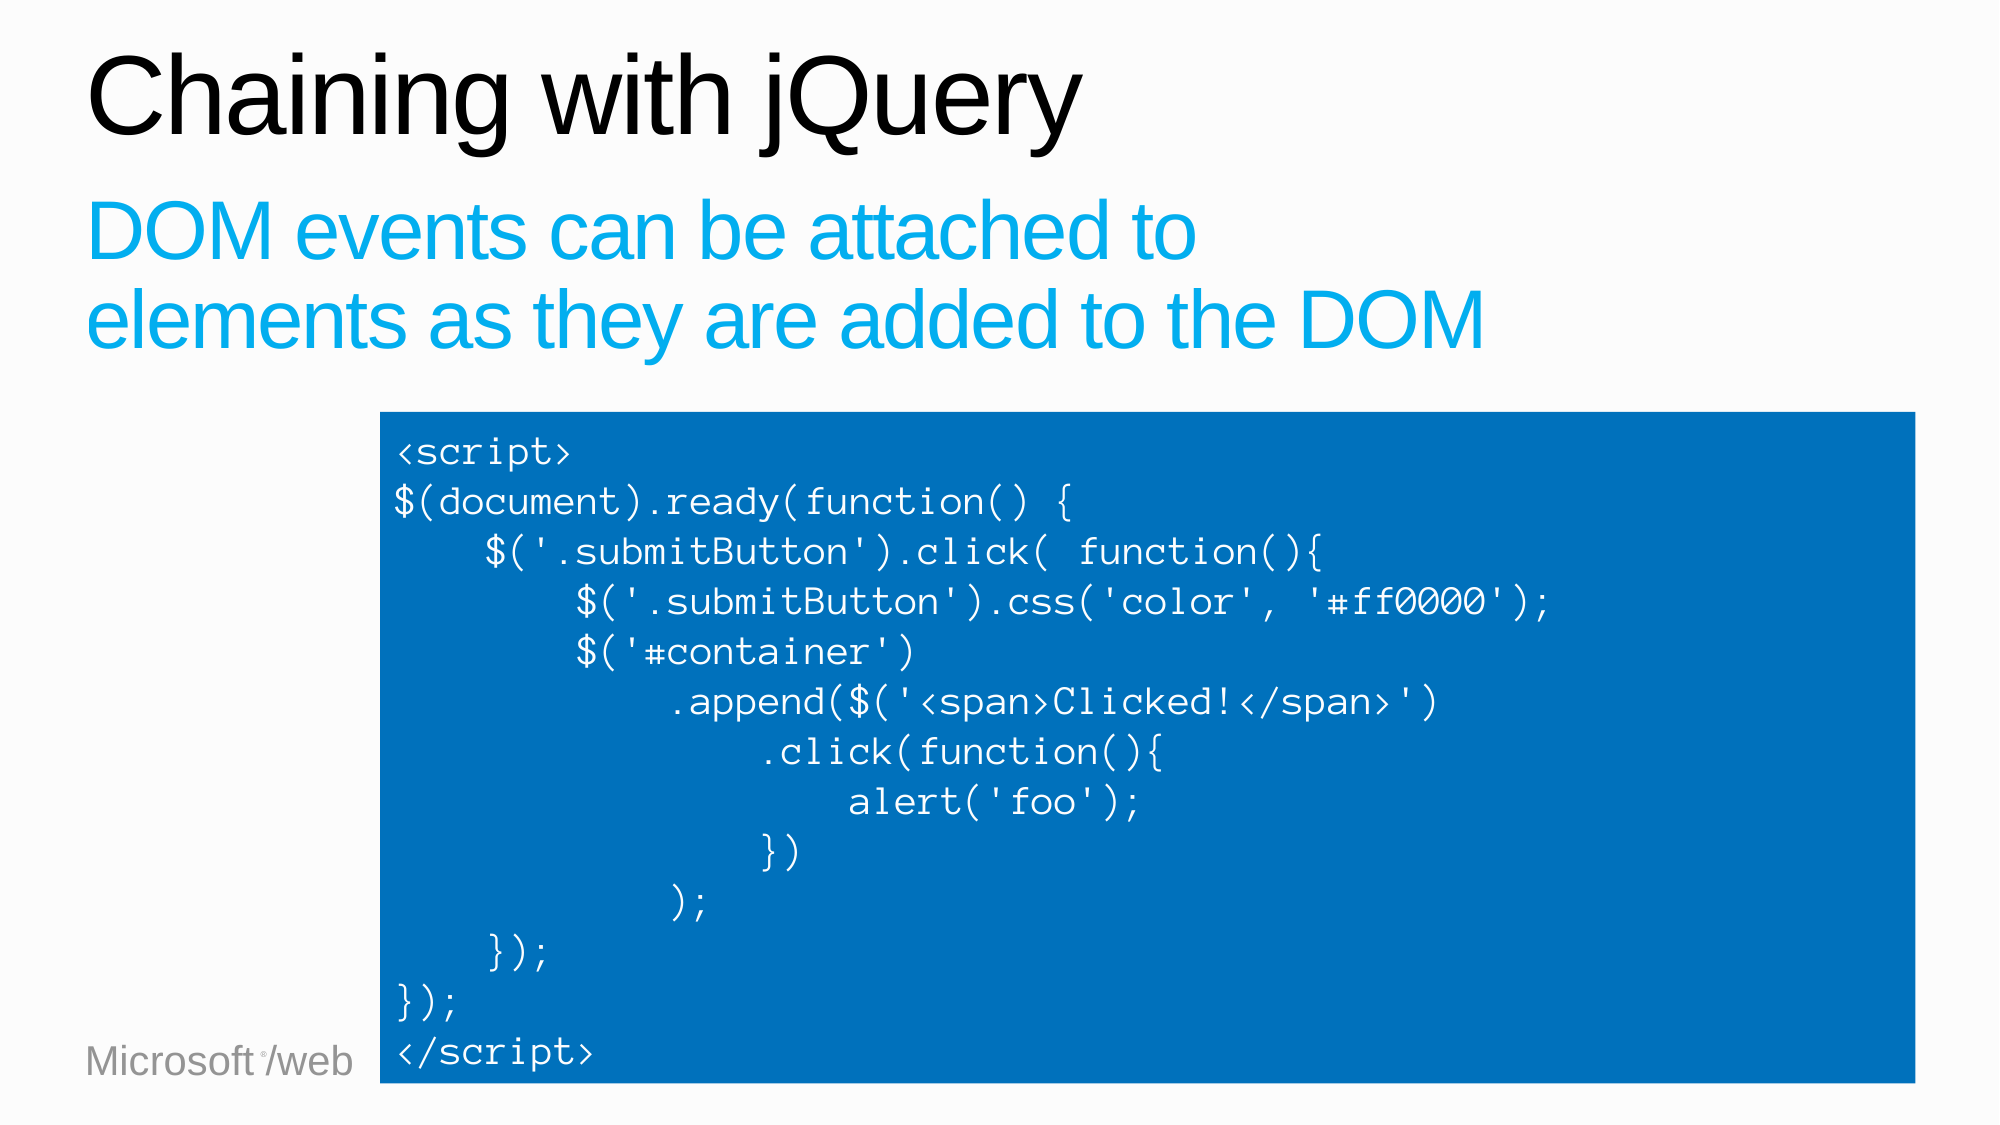

# Chaining with jQuery
DOM events can be attached to
elements as they are added to the DOM
<script>
$(document).ready(function() {
    $('.submitButton').click( function(){
        $('.submitButton').css('color', '#ff0000');
        $('#container')
            .append($('<span>Clicked!</span>')
                .click(function(){
                    alert('foo');
                })
            );
    });
});
</script>